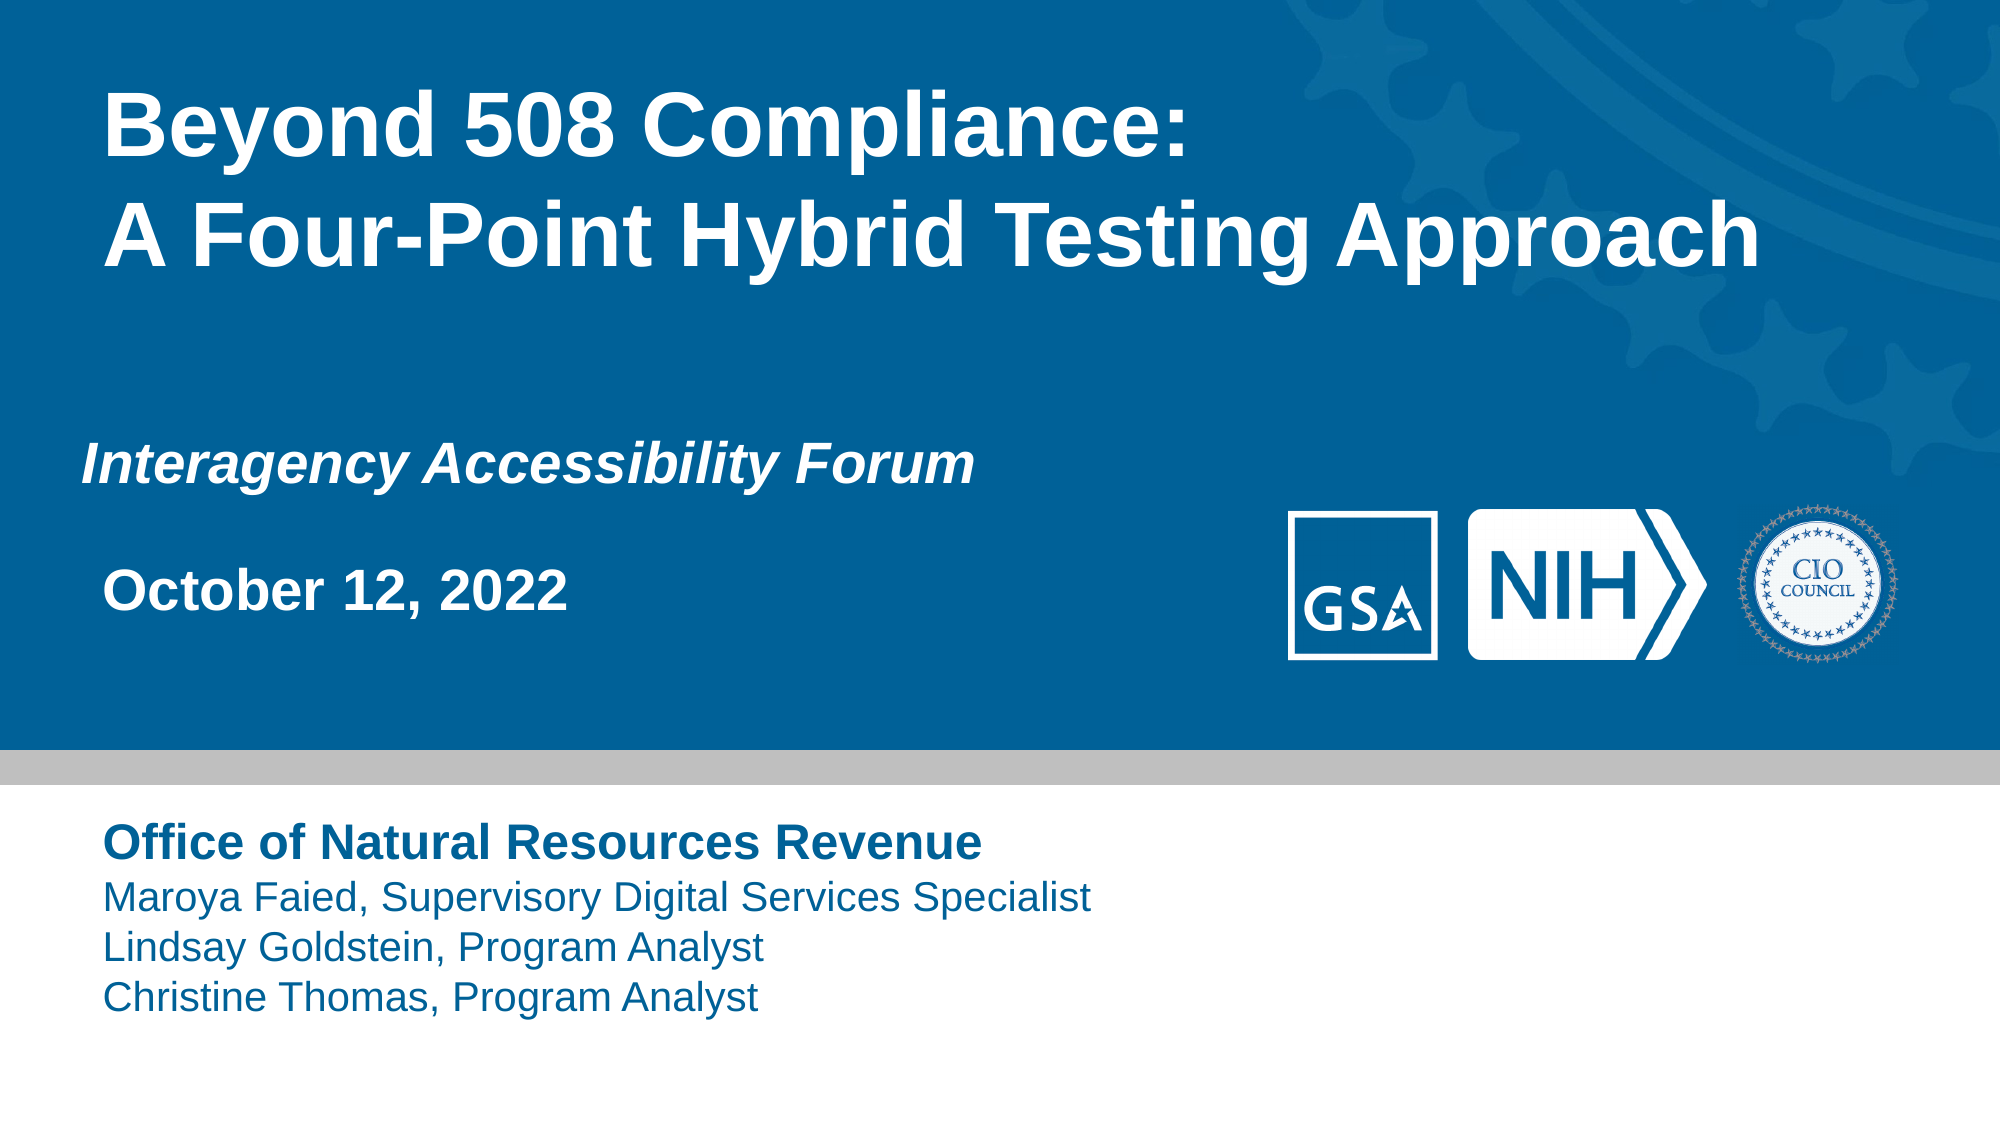

# Beyond 508 Compliance: A Four-Point Hybrid Testing Approach
Interagency Accessibility Forum
October 12, 2022
Office of Natural Resources Revenue
Maroya Faied, Supervisory Digital Services Specialist
Lindsay Goldstein, Program Analyst
Christine Thomas, Program Analyst